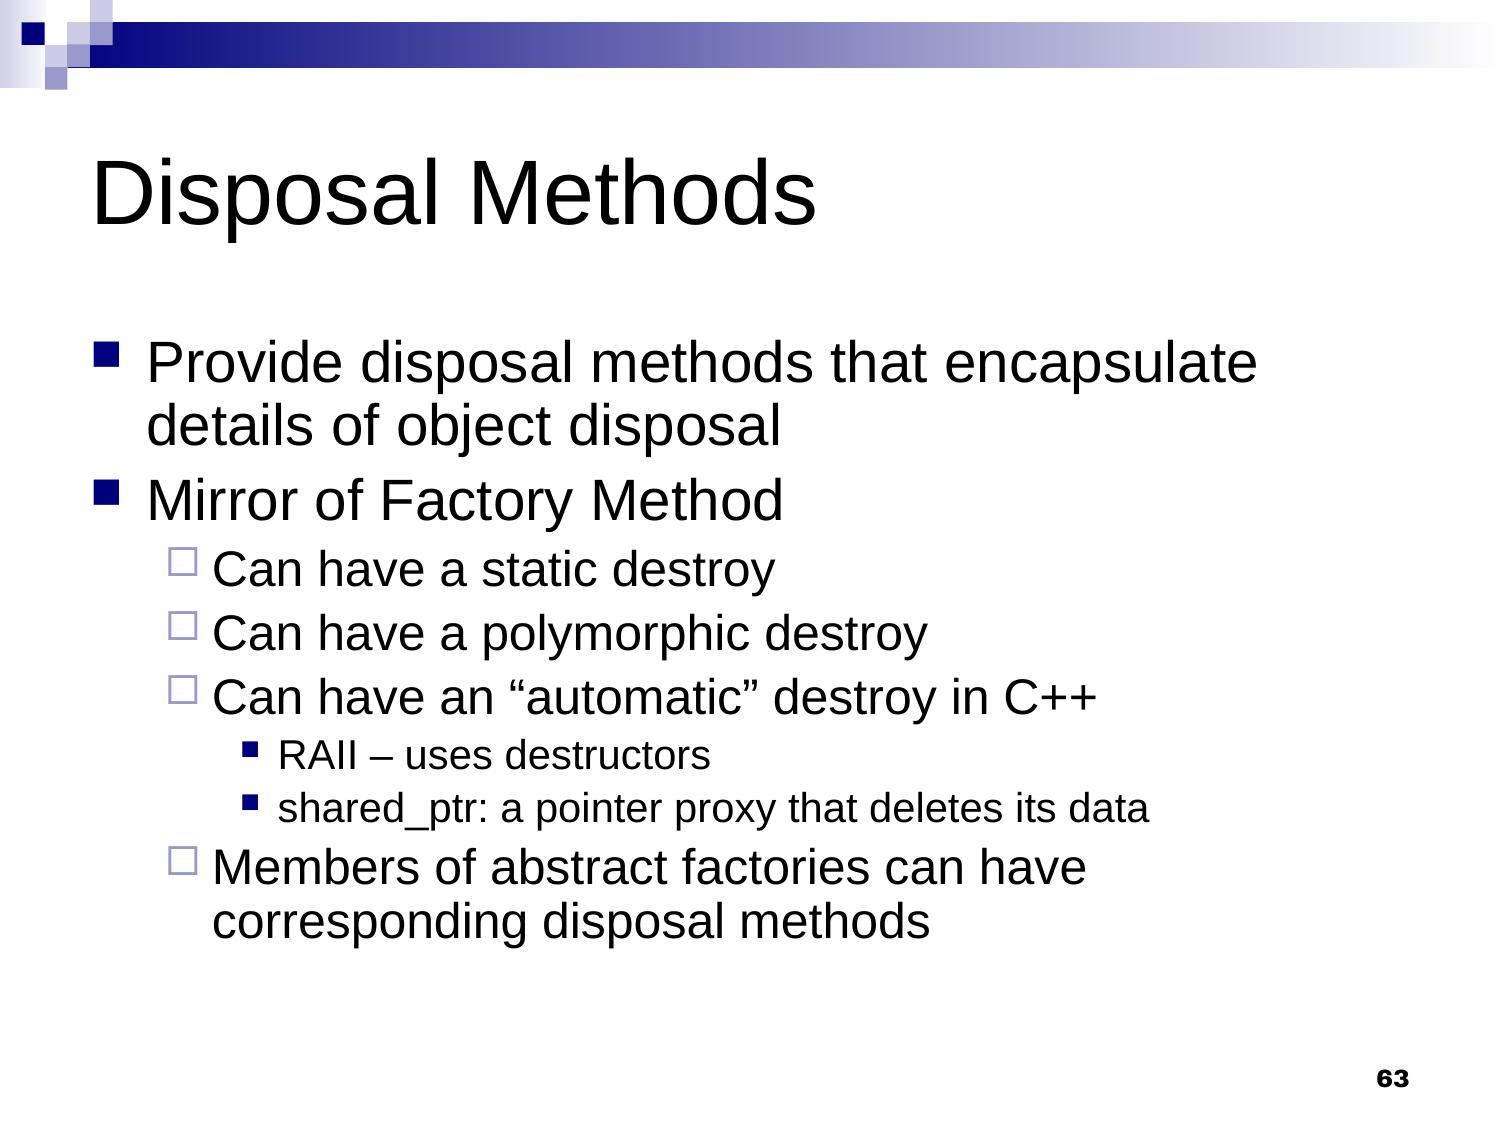

# Disposal Methods
Provide disposal methods that encapsulate details of object disposal
Mirror of Factory Method
Can have a static destroy
Can have a polymorphic destroy
Can have an “automatic” destroy in C++
RAII – uses destructors
shared_ptr: a pointer proxy that deletes its data
Members of abstract factories can have corresponding disposal methods
63